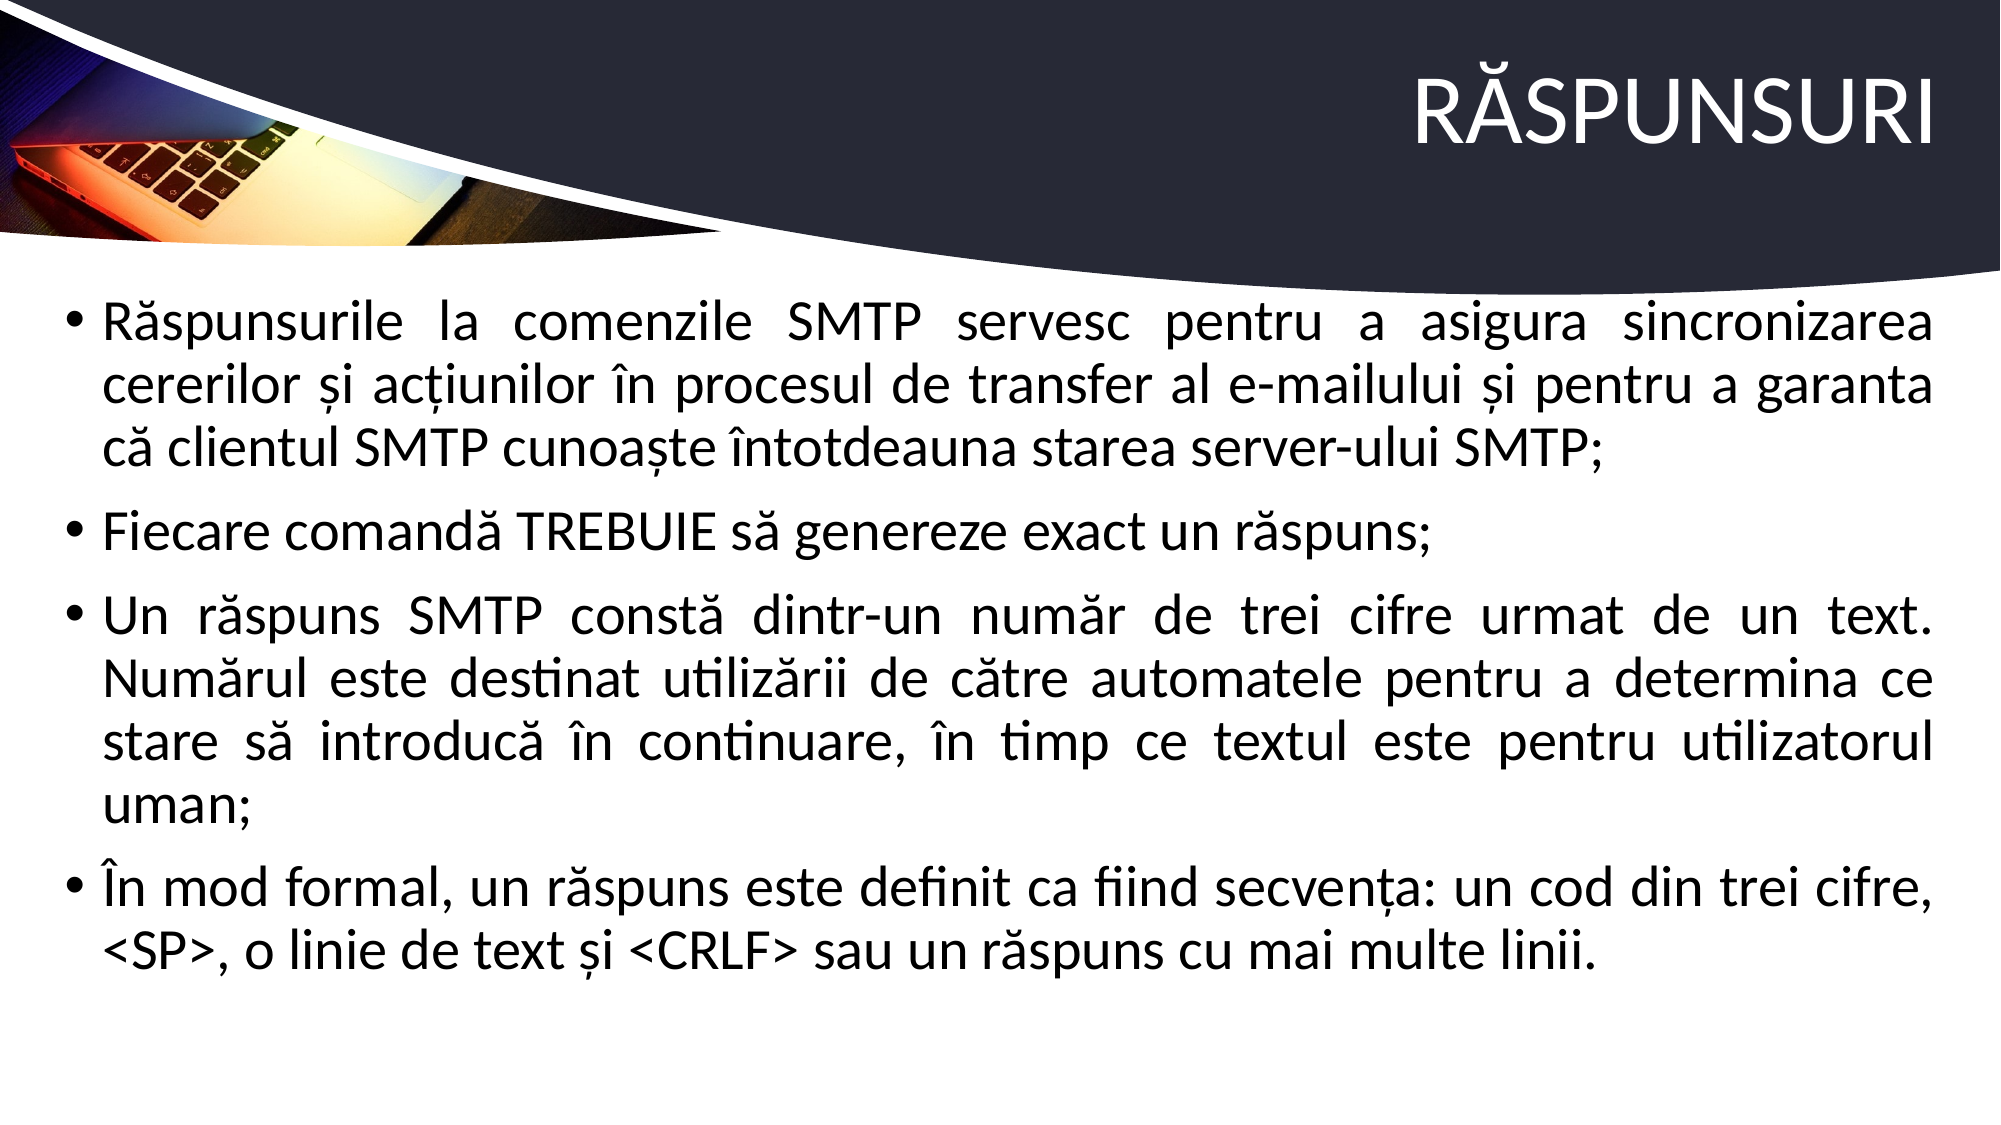

# Răspunsuri
Răspunsurile la comenzile SMTP servesc pentru a asigura sincronizarea cererilor și acțiunilor în procesul de transfer al e-mailului și pentru a garanta că clientul SMTP cunoaște întotdeauna starea server-ului SMTP;
Fiecare comandă TREBUIE să genereze exact un răspuns;
Un răspuns SMTP constă dintr-un număr de trei cifre urmat de un text. Numărul este destinat utilizării de către automatele pentru a determina ce stare să introducă în continuare, în timp ce textul este pentru utilizatorul uman;
În mod formal, un răspuns este definit ca fiind secvența: un cod din trei cifre, <SP>, o linie de text și <CRLF> sau un răspuns cu mai multe linii.